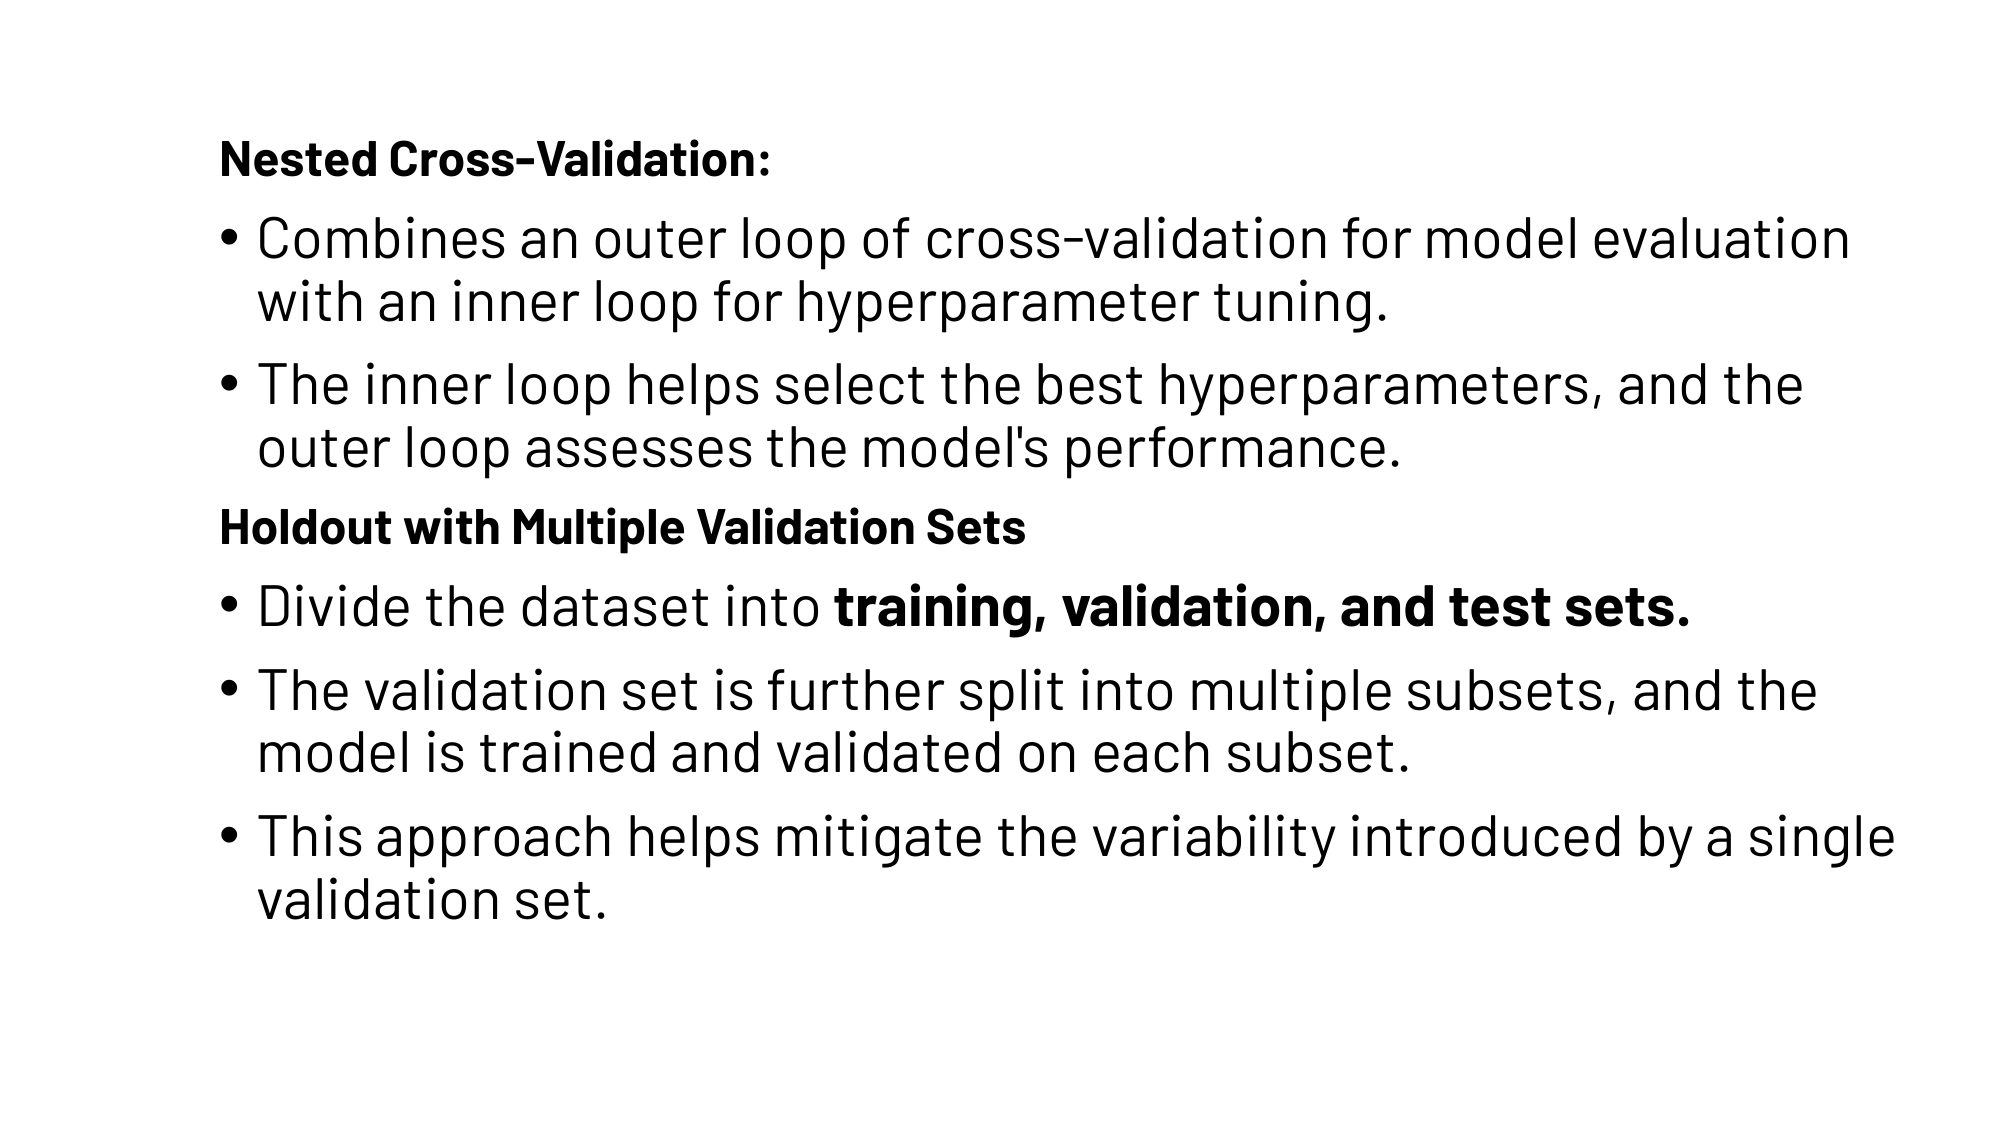

Nested Cross-Validation:
Combines an outer loop of cross-validation for model evaluation with an inner loop for hyperparameter tuning.
The inner loop helps select the best hyperparameters, and the outer loop assesses the model's performance.
Holdout with Multiple Validation Sets
Divide the dataset into training, validation, and test sets.
The validation set is further split into multiple subsets, and the model is trained and validated on each subset.
This approach helps mitigate the variability introduced by a single validation set.